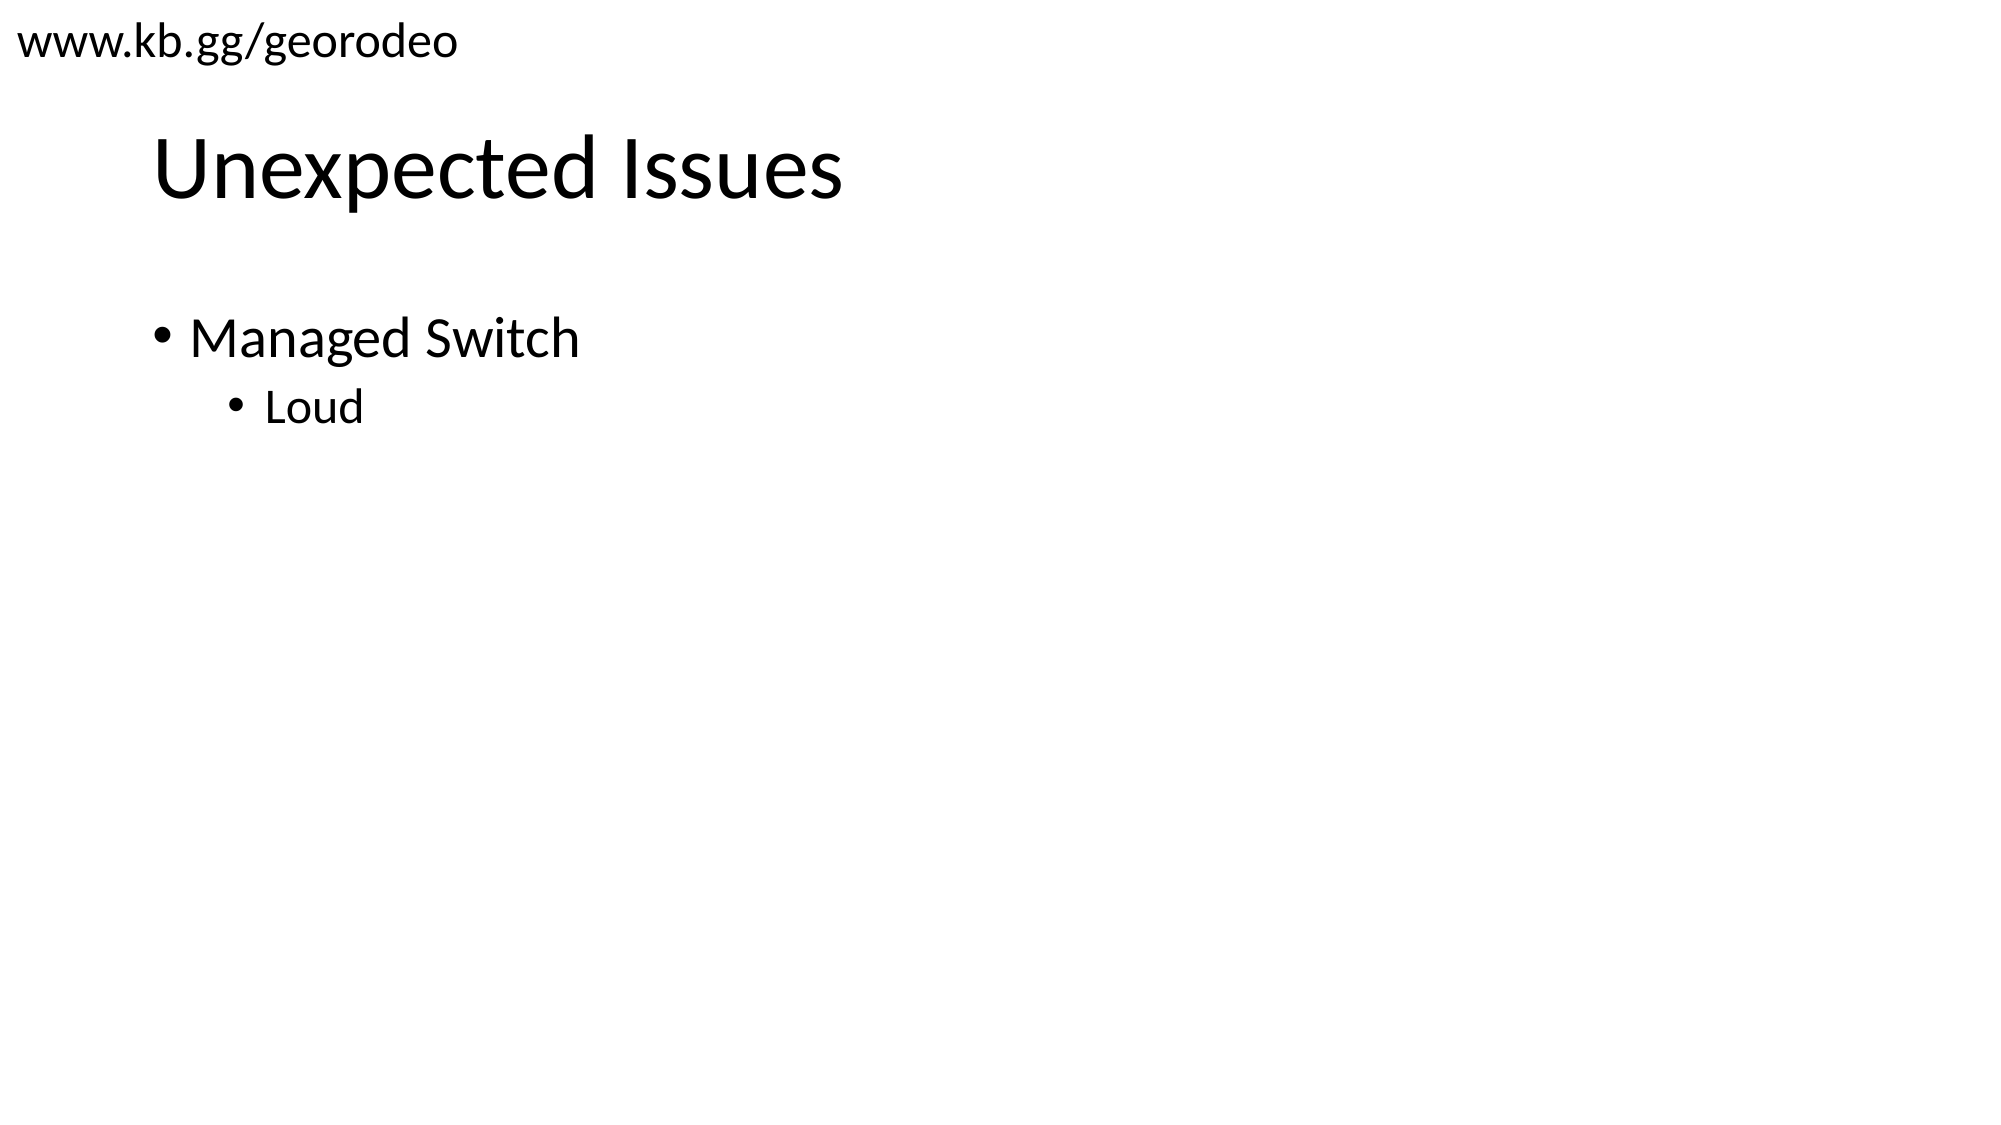

www.kb.gg/georodeo
# Unexpected Issues
Managed Switch
Loud